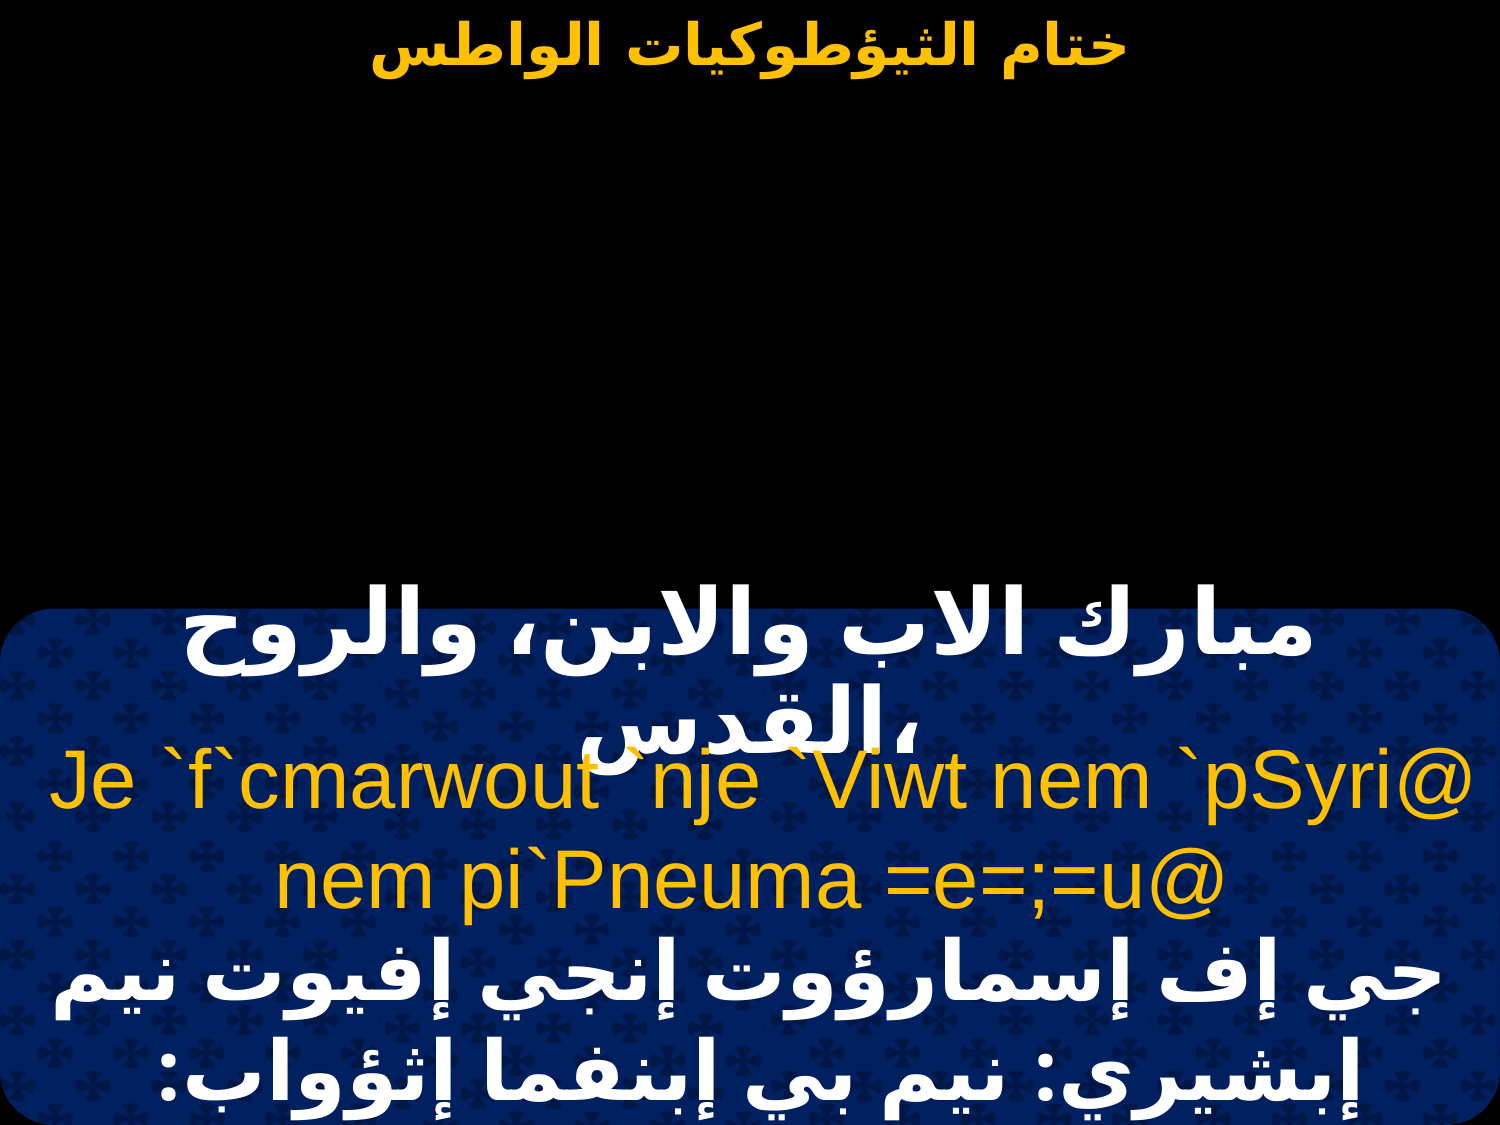

مبارك الاب والابن، والروح القدس،
Je `f`cmarwout `nje `Viwt nem `pSyri@ nem pi`Pneuma =e=;=u@
جي إف إسمارؤوت إنجي إفيوت نيم إبشيري: نيم بي إبنفما إثؤواب: